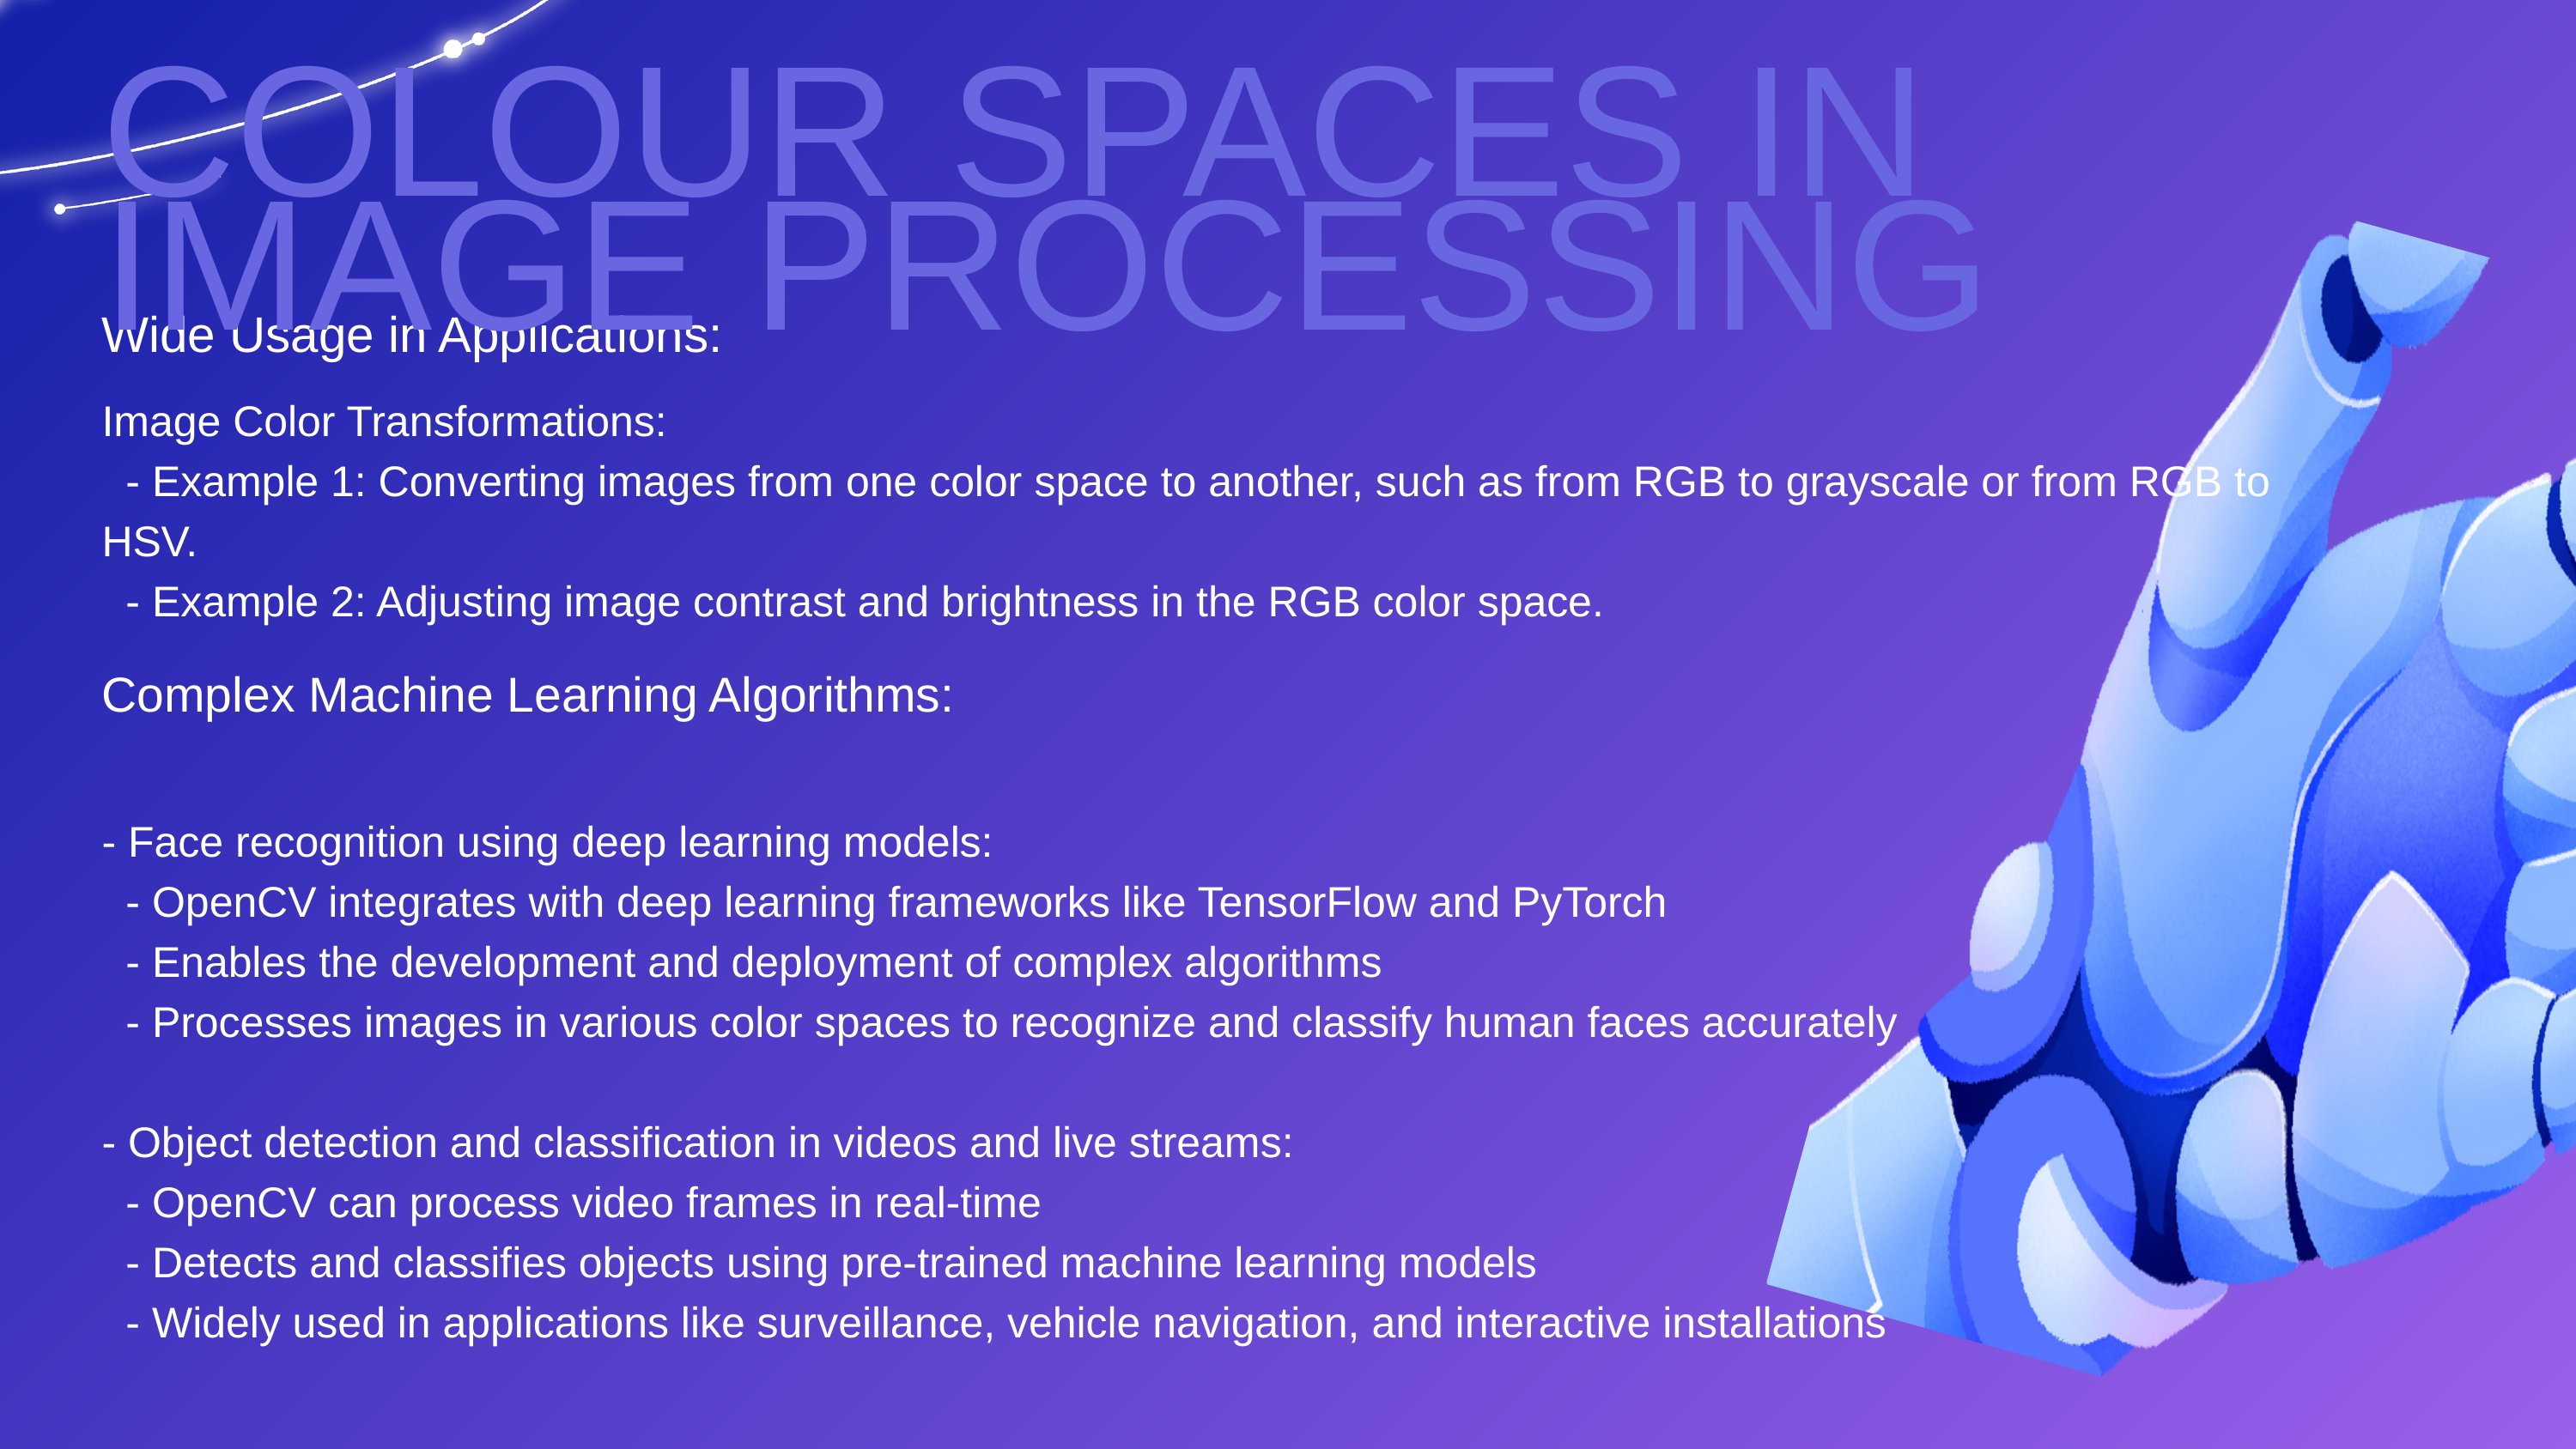

COLOUR SPACES IN IMAGE PROCESSING
Wide Usage in Applications:

Image Color Transformations:
  - Example 1: Converting images from one color space to another, such as from RGB to grayscale or from RGB to HSV.
  - Example 2: Adjusting image contrast and brightness in the RGB color space.

- Face recognition using deep learning models:
  - OpenCV integrates with deep learning frameworks like TensorFlow and PyTorch
  - Enables the development and deployment of complex algorithms
  - Processes images in various color spaces to recognize and classify human faces accurately

- Object detection and classification in videos and live streams:
  - OpenCV can process video frames in real-time
  - Detects and classifies objects using pre-trained machine learning models
  - Widely used in applications like surveillance, vehicle navigation, and interactive installations

Complex Machine Learning Algorithms: